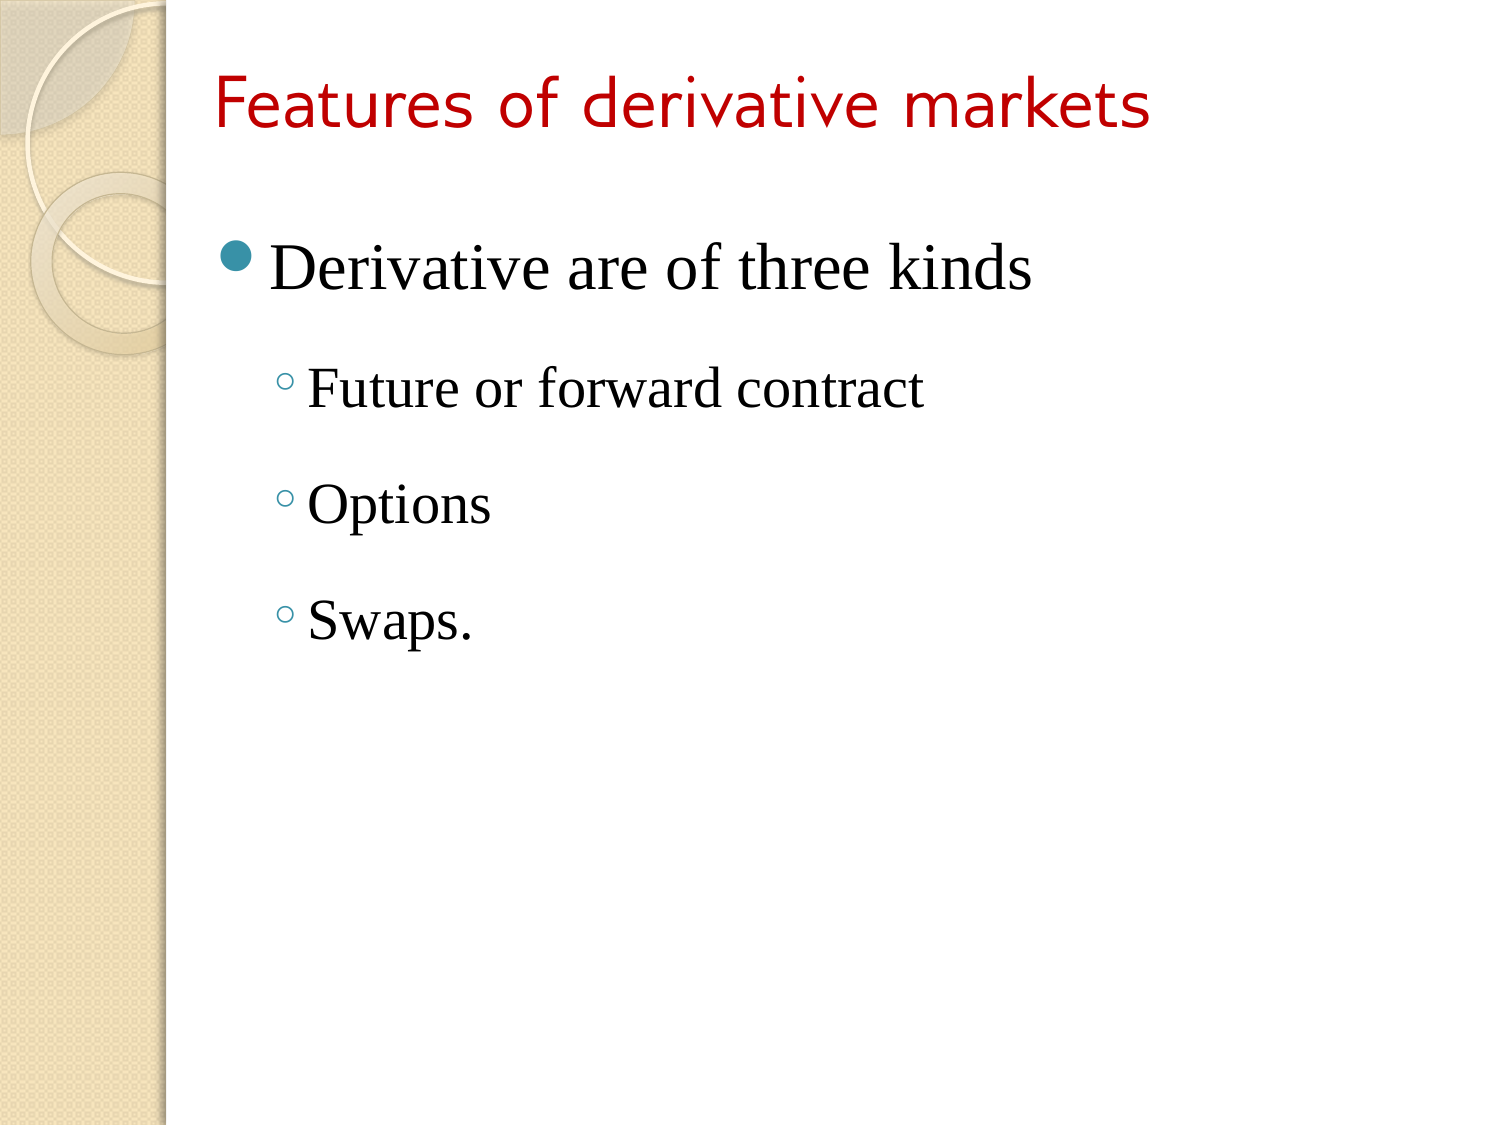

# Features of derivative markets
Derivative are of three kinds
Future or forward contract
Options
Swaps.